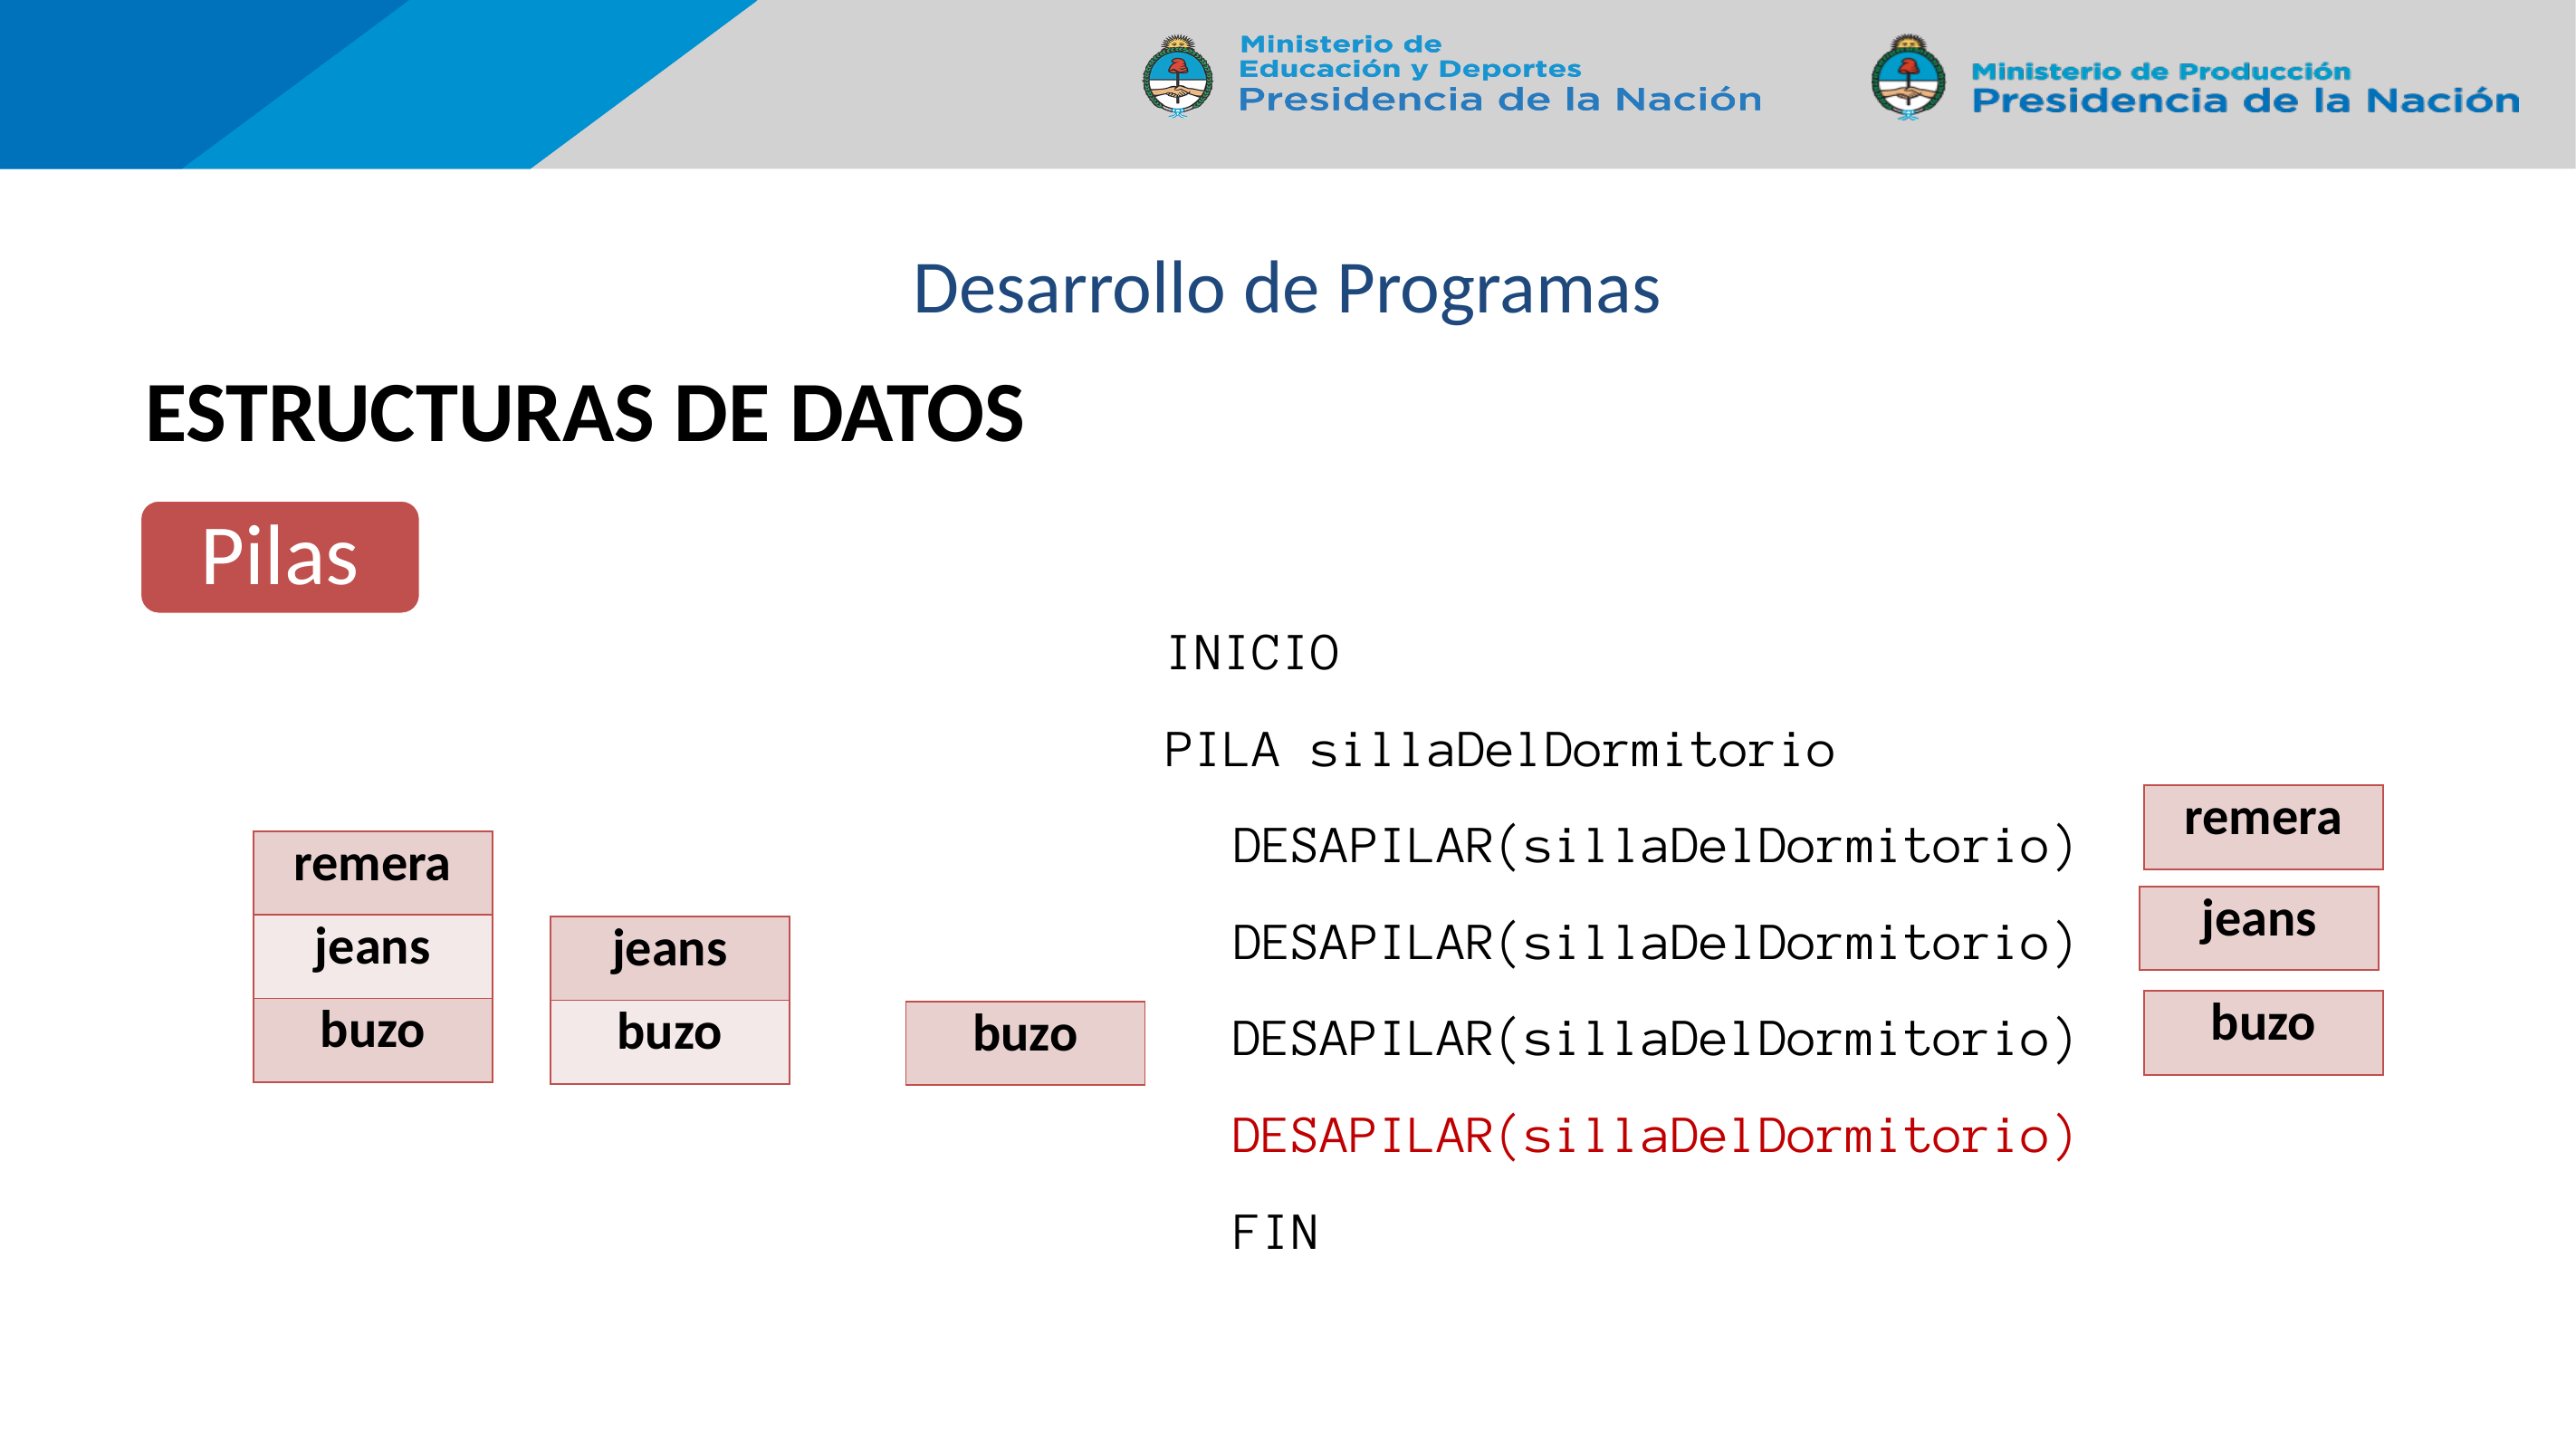

Desarrollo de Programas

ESTRUCTURAS DE DATOS

Pilas
INICIO
PILA sillaDelDormitorio
DESAPILAR(sillaDelDormitorio)
DESAPILAR(sillaDelDormitorio) DESAPILAR(sillaDelDormitorio) DESAPILAR(sillaDelDormitorio)
FIN
| remera |
| --- |
| remera |
| --- |
| jeans |
| buzo |
| jeans |
| --- |
| jeans |
| --- |
| buzo |
| buzo |
| --- |
| buzo |
| --- |